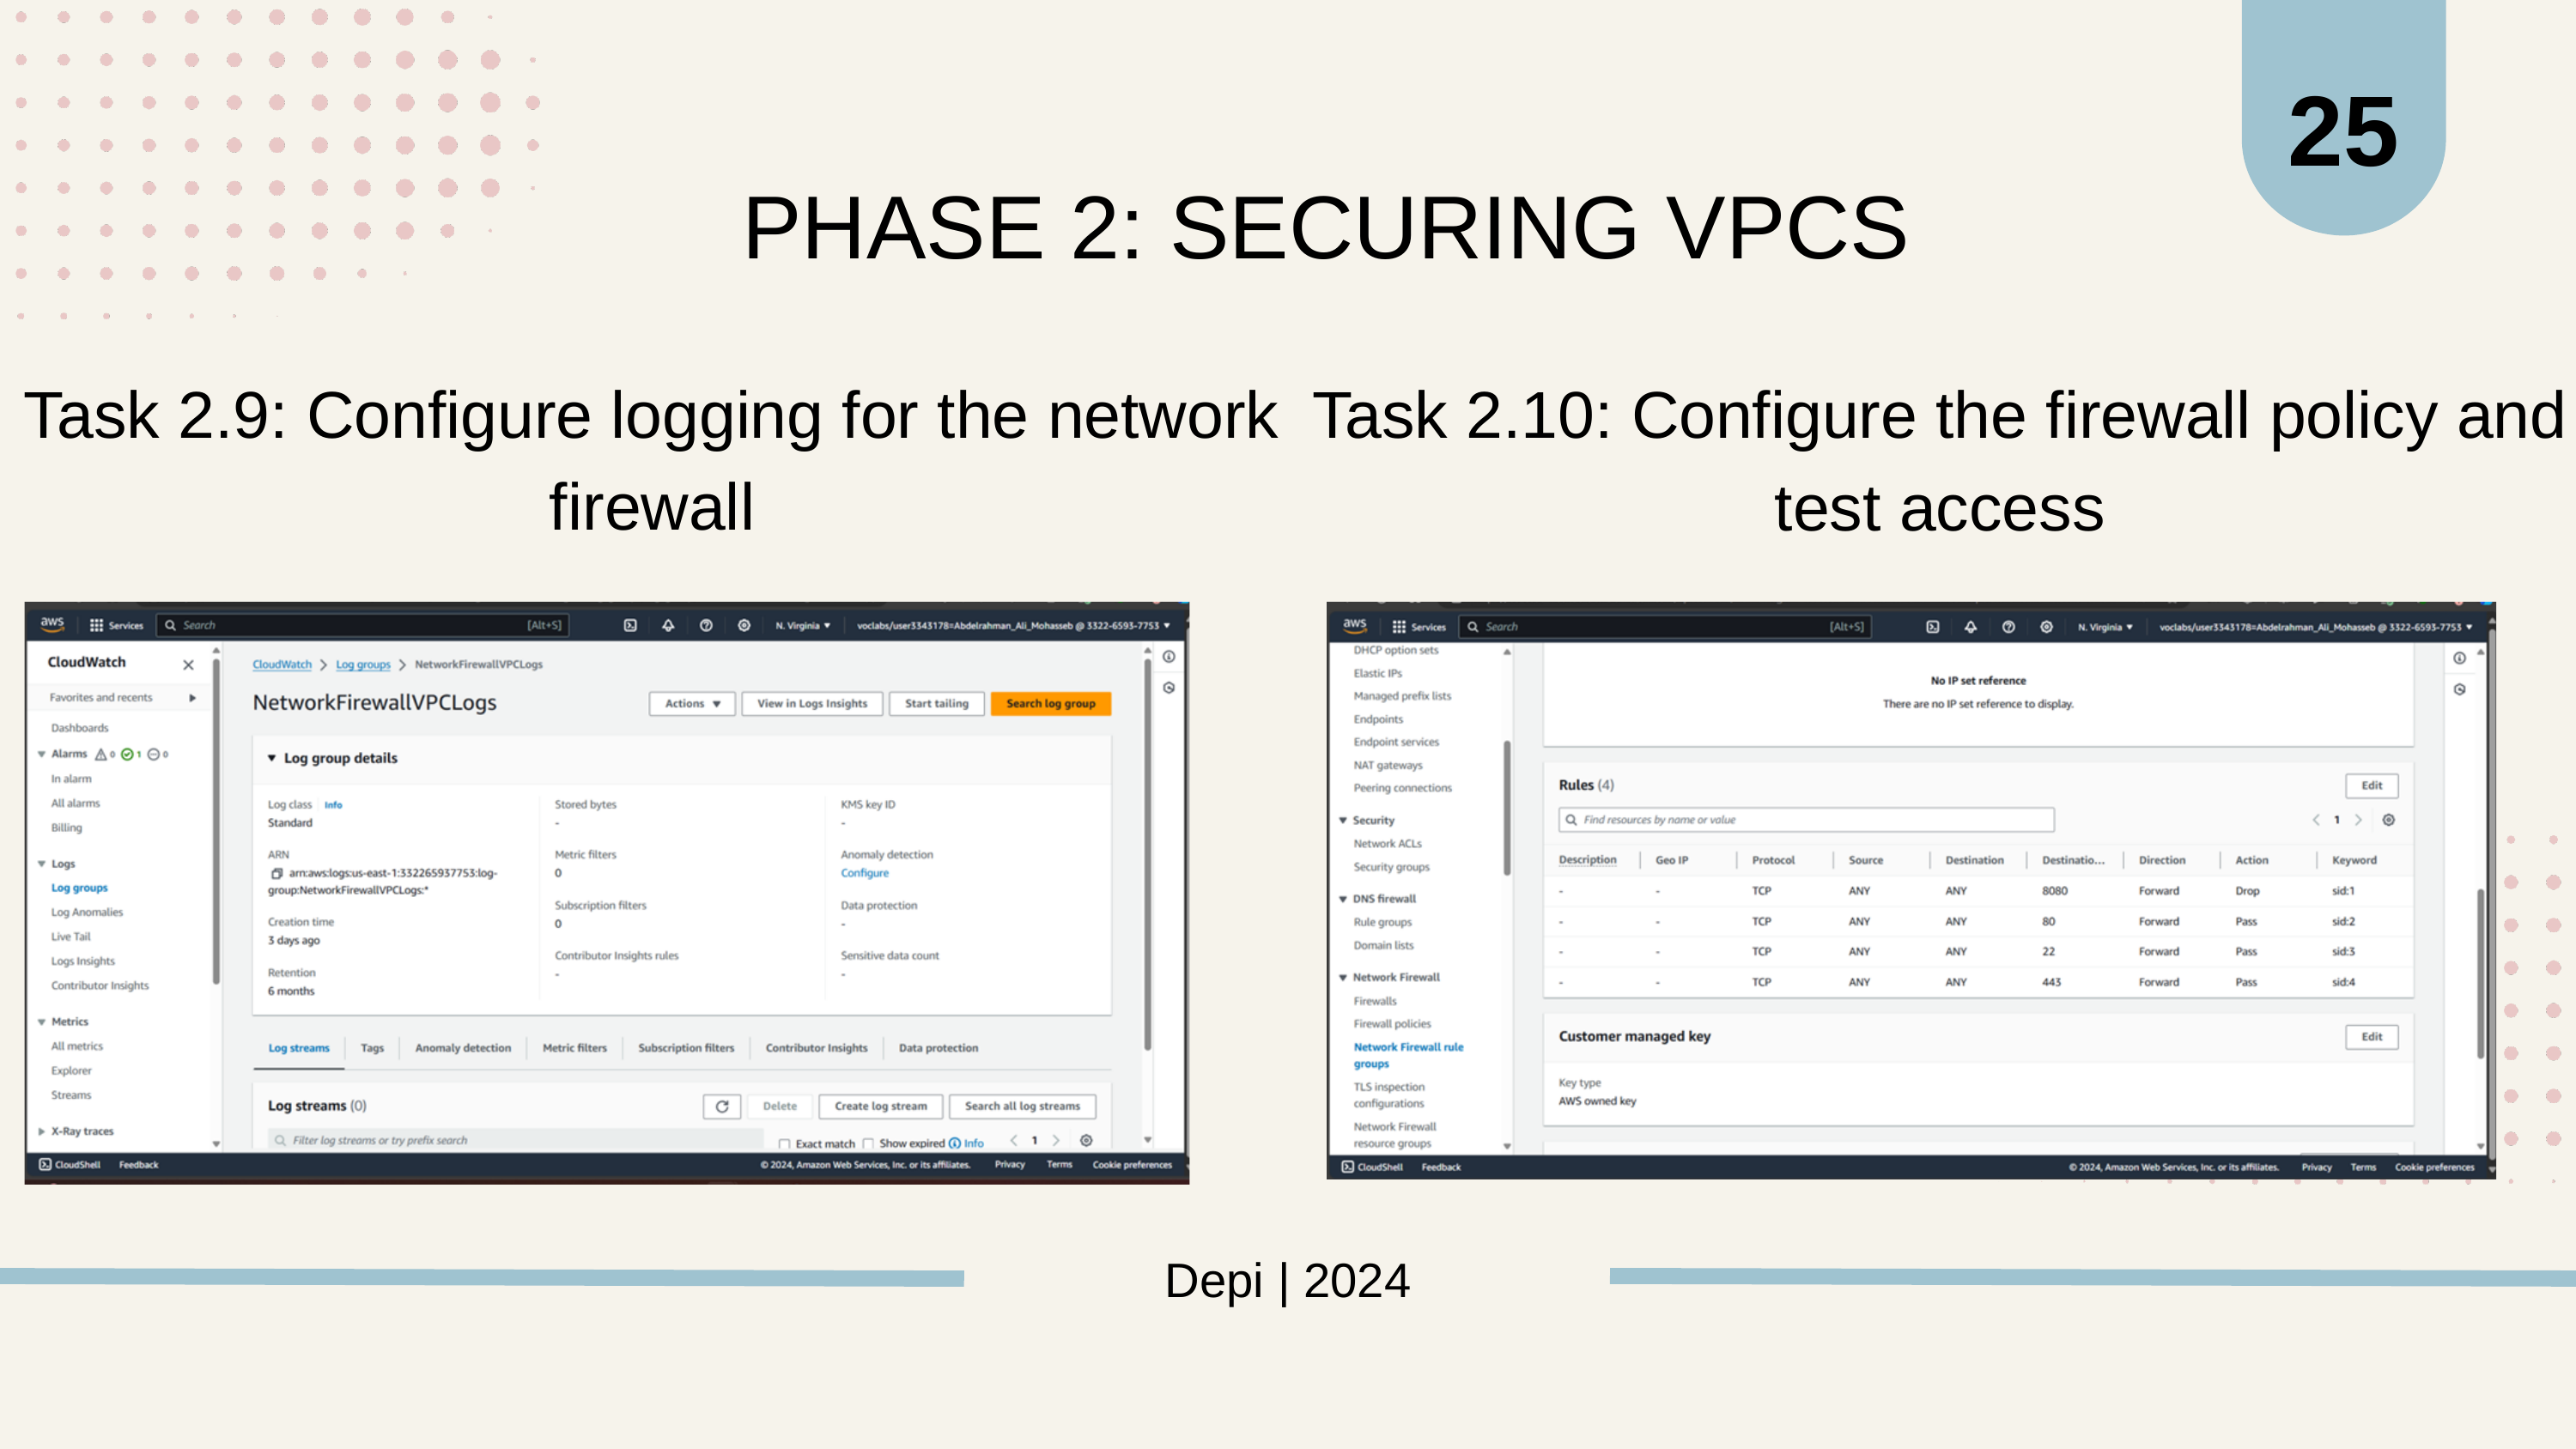

25

PHASE 2: SECURING VPCS

Task 2.9: Configure logging for the network firewall
Task 2.10: Configure the firewall policy and test access

Depi | 2024